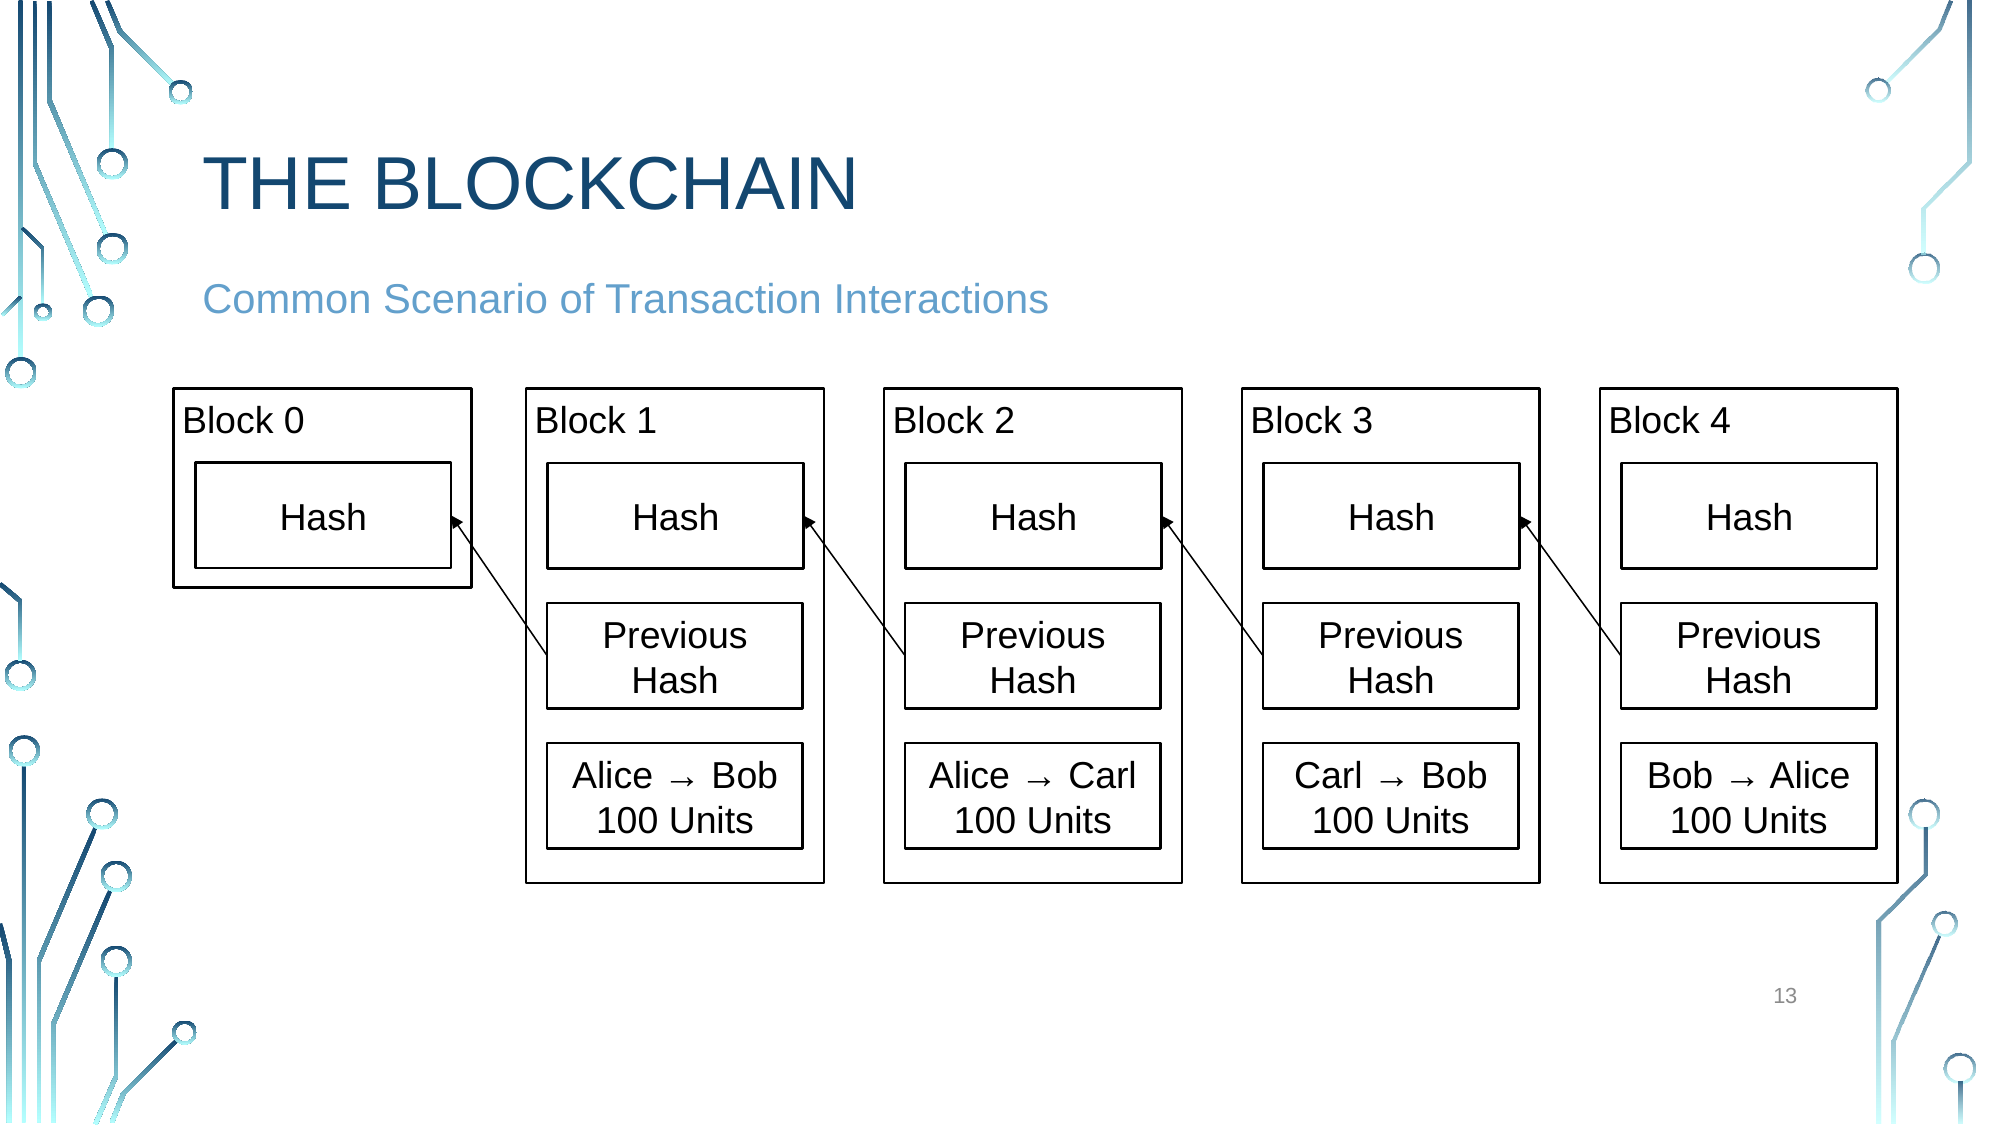

The Blockchain
Common Scenario of Transaction Interactions

Block 0
Hash

Block 1
Hash
Previous
Hash
Alice → Bob
100 Units

Block 2
Hash
Previous
Hash
Alice → Carl
100 Units

Block 3
Hash
Previous
Hash
Carl → Bob
100 Units

Block 4
Hash
Previous
Hash
Bob → Alice
100 Units
13